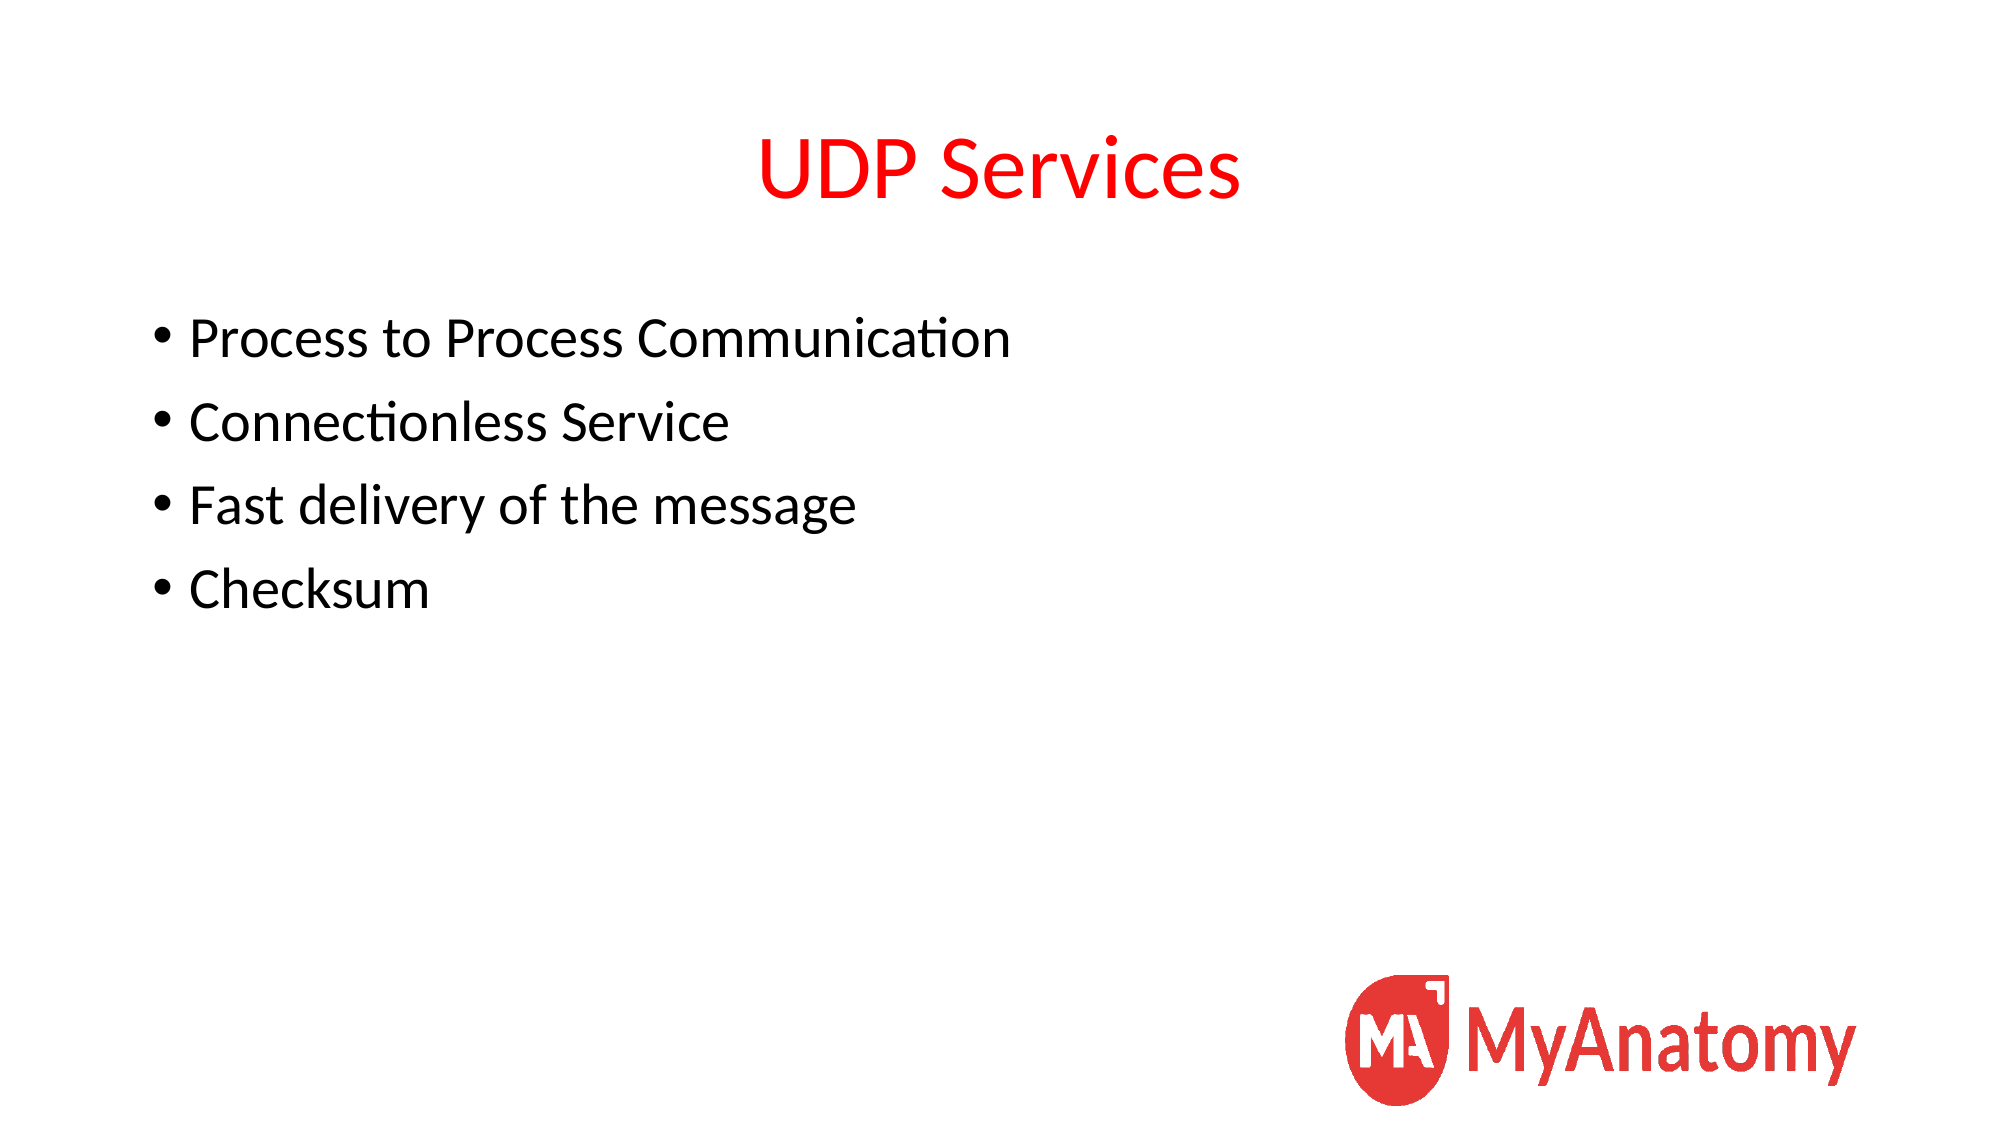

# UDP Services
Process to Process Communication
Connectionless Service
Fast delivery of the message
Checksum